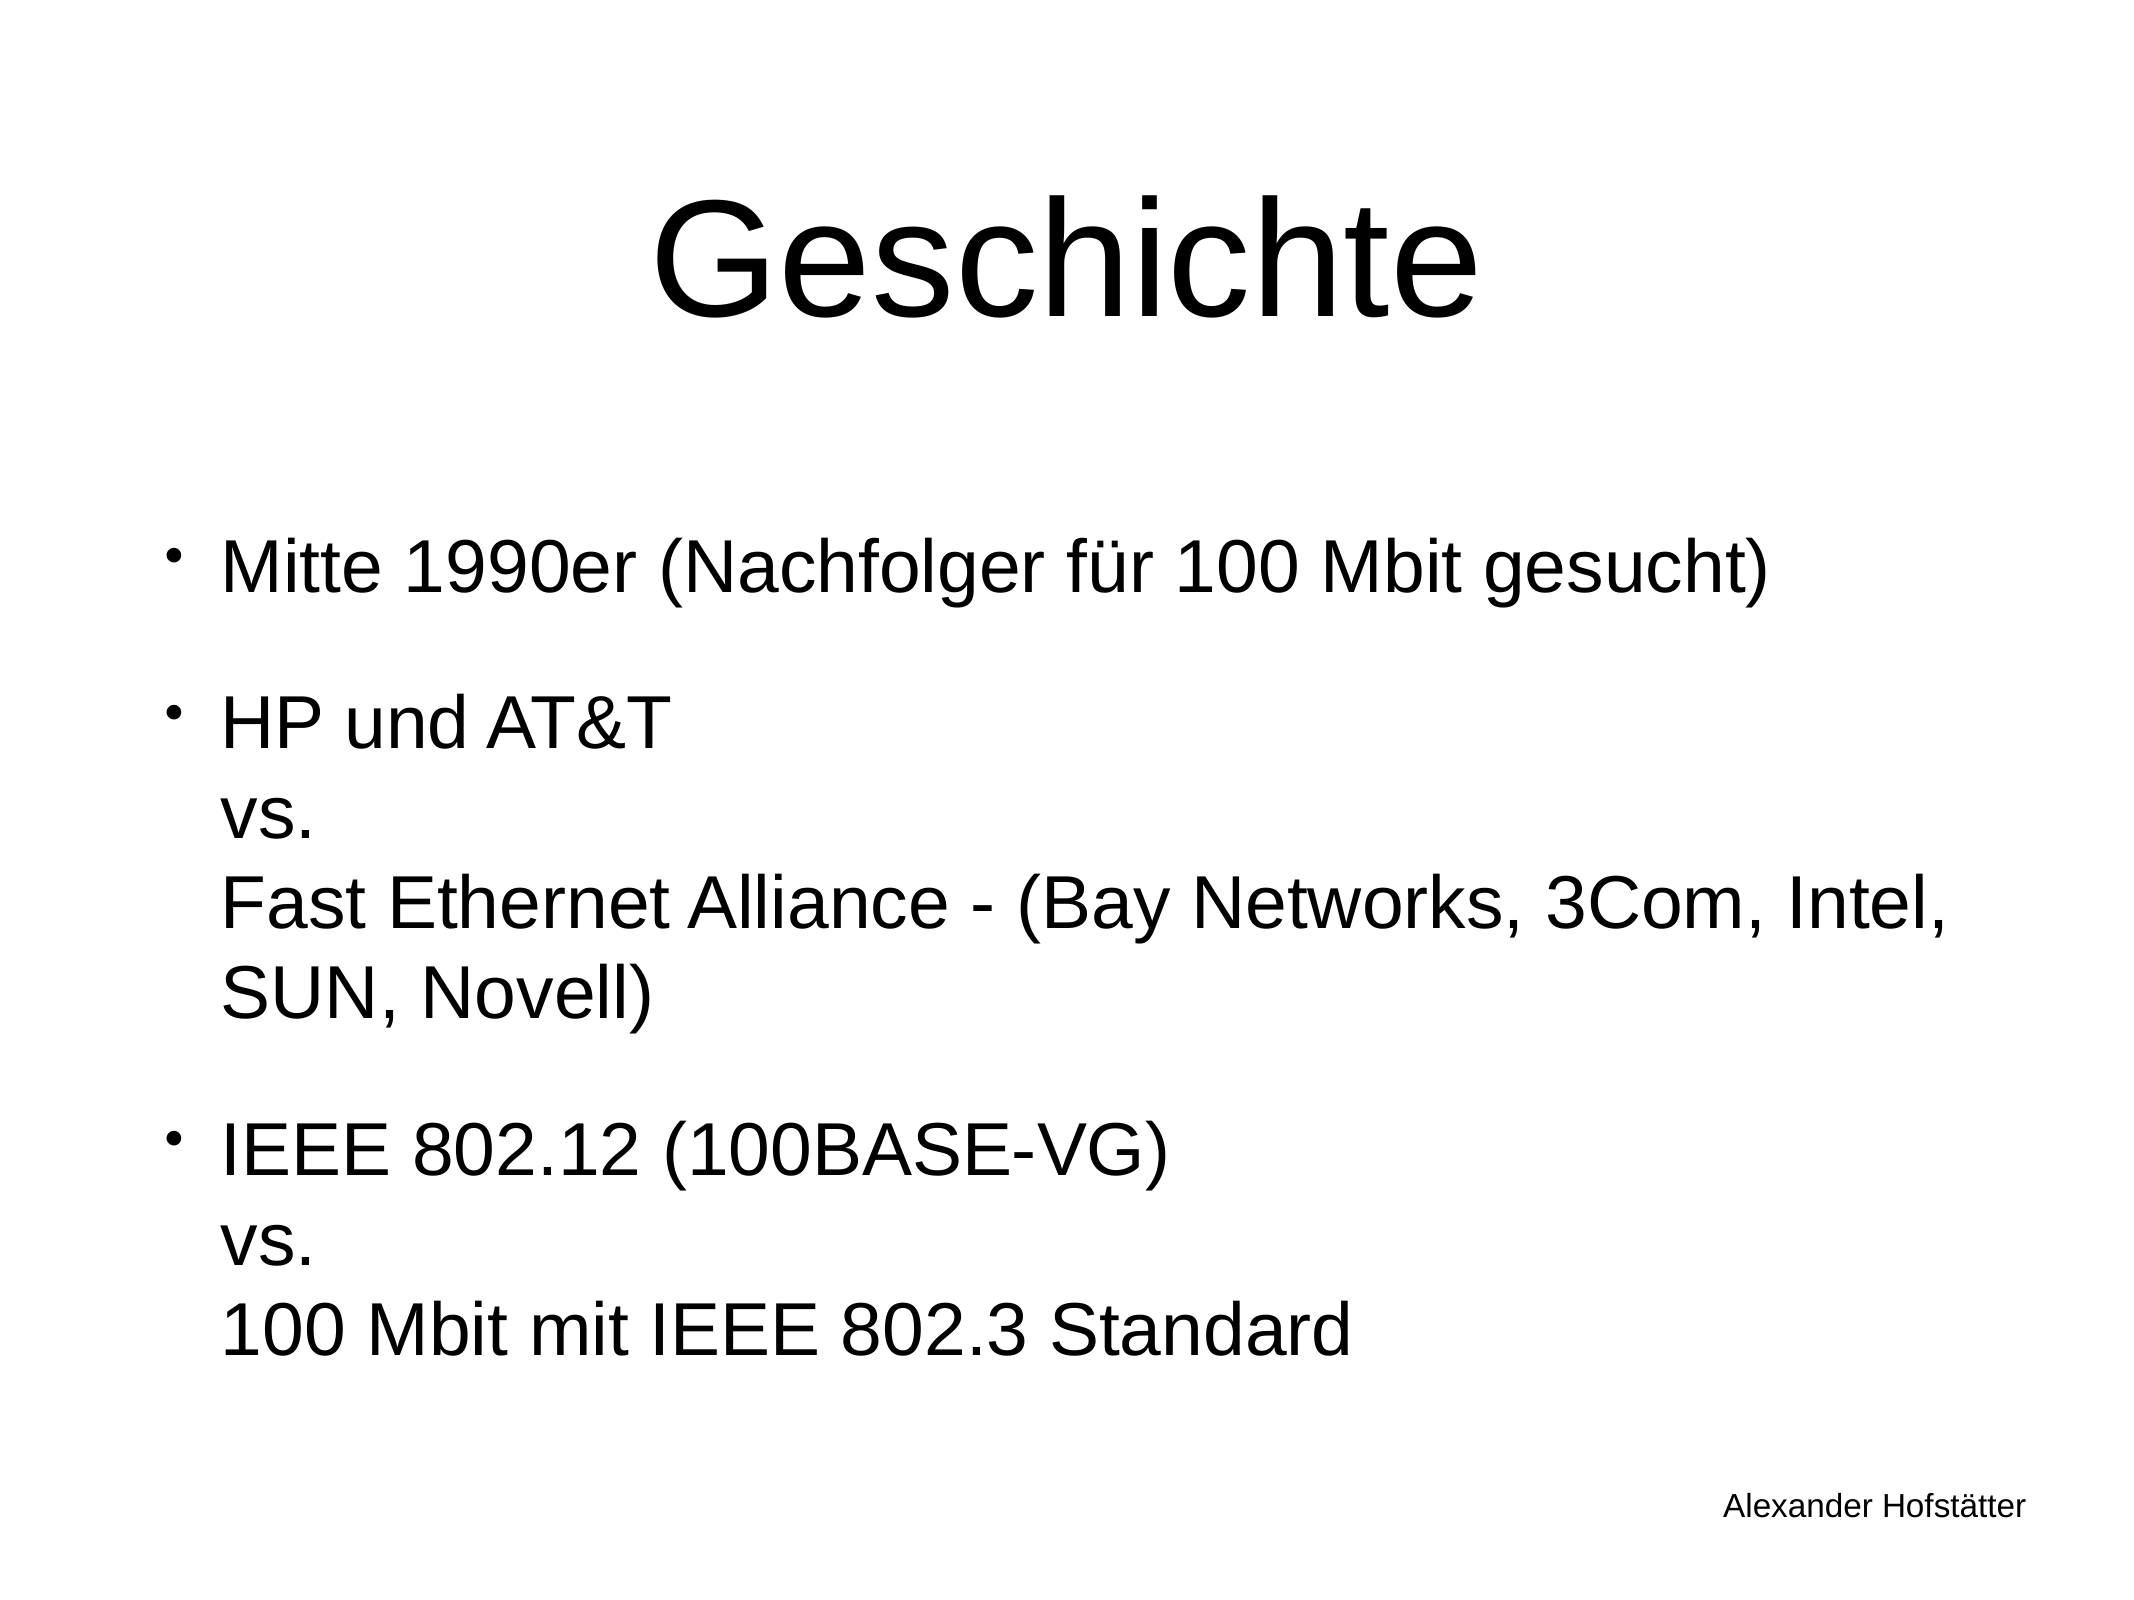

# Geschichte
Mitte 1990er (Nachfolger für 100 Mbit gesucht)
HP und AT&T
vs.
Fast Ethernet Alliance - (Bay Networks, 3Com, Intel, SUN, Novell)
IEEE 802.12 (100BASE-VG)
vs.
100 Mbit mit IEEE 802.3 Standard